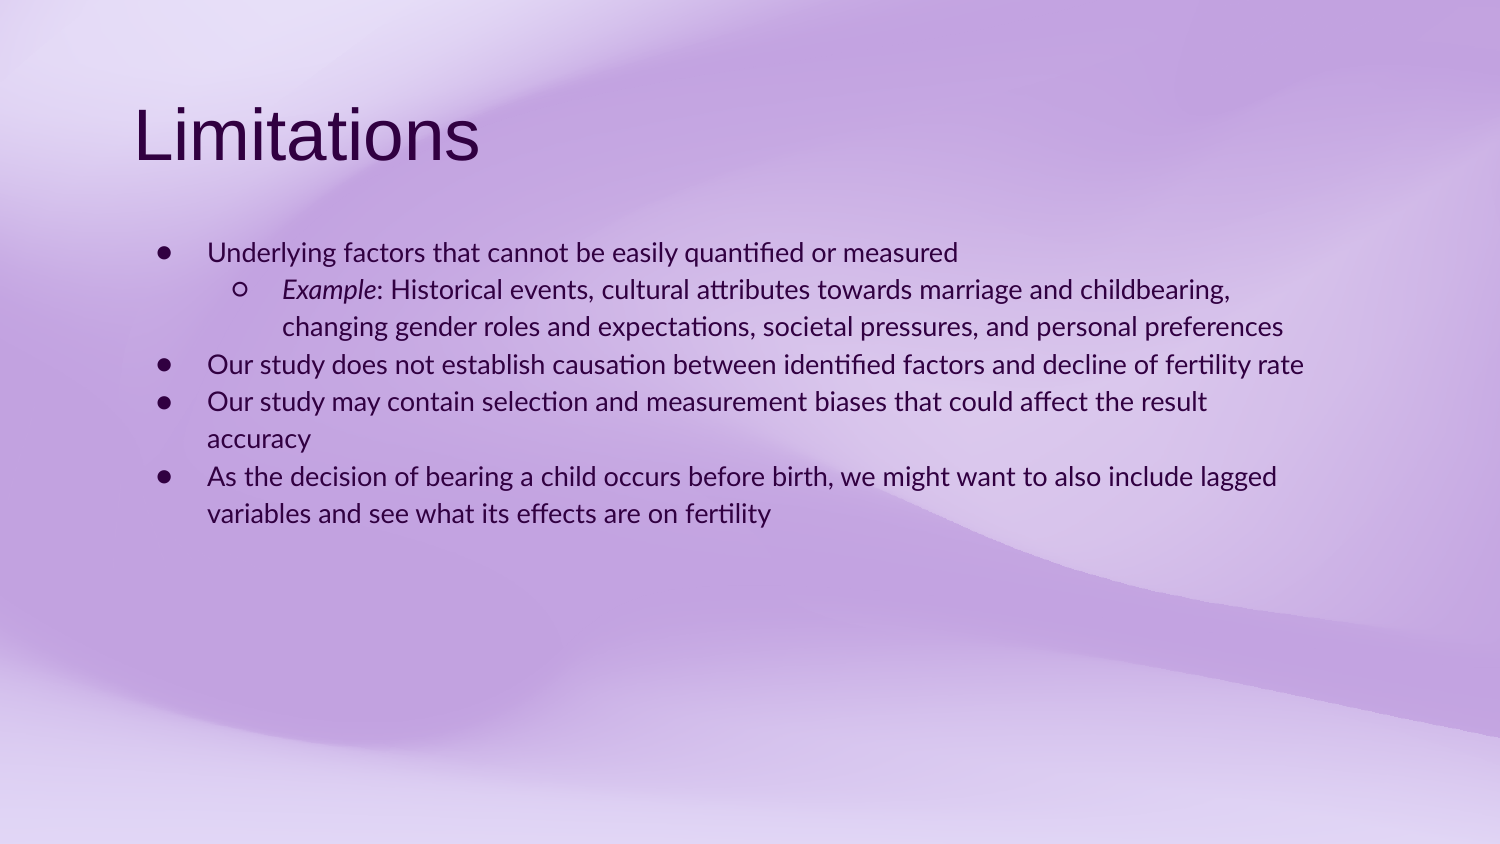

# Limitations

Underlying factors that cannot be easily quantified or measured
Example: Historical events, cultural attributes towards marriage and childbearing, changing gender roles and expectations, societal pressures, and personal preferences
Our study does not establish causation between identified factors and decline of fertility rate
Our study may contain selection and measurement biases that could affect the result accuracy
As the decision of bearing a child occurs before birth, we might want to also include lagged variables and see what its effects are on fertility